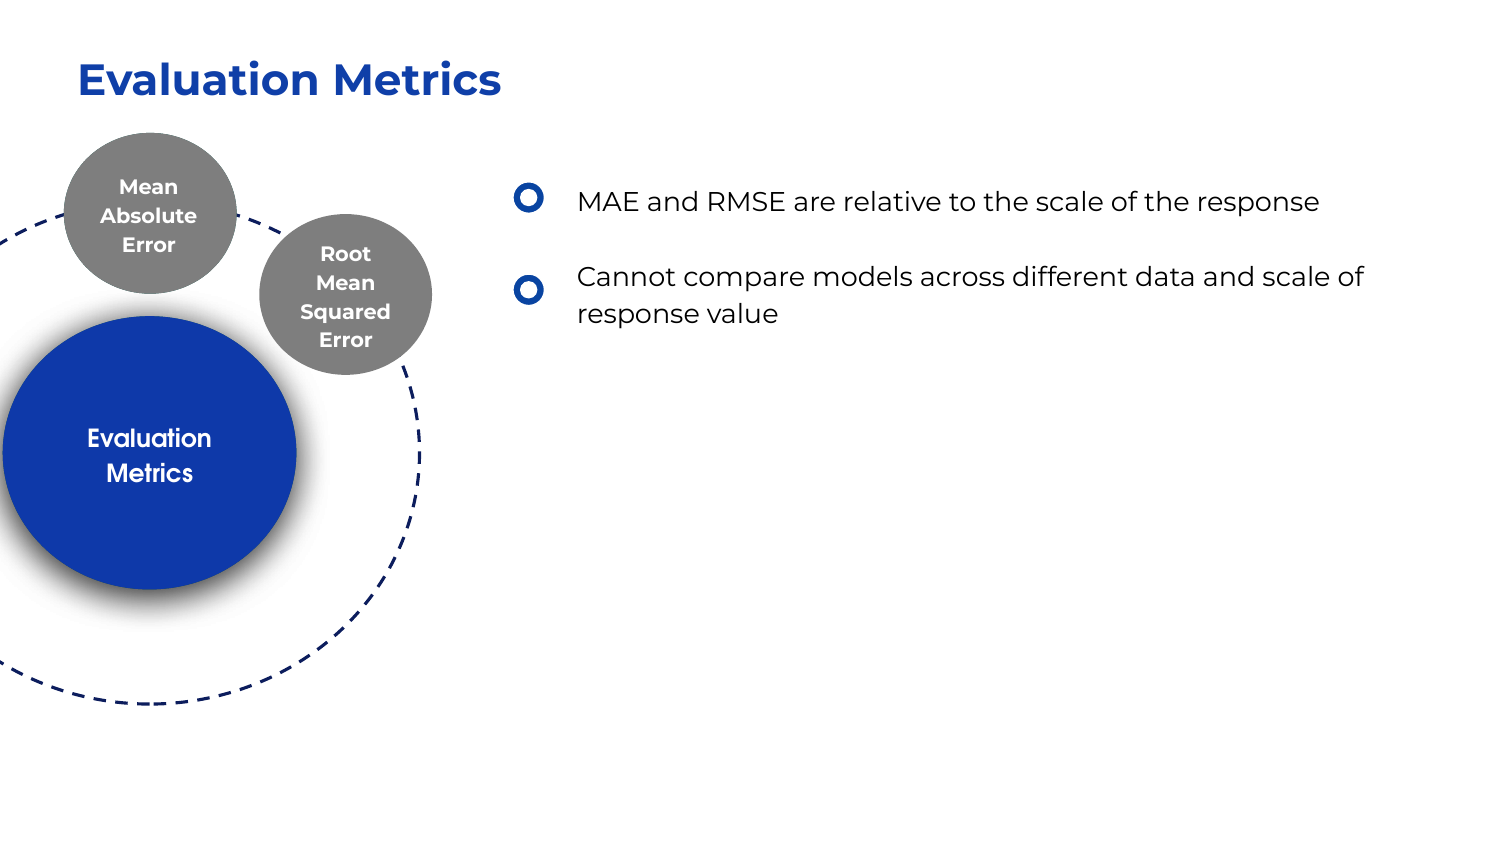

Evaluation Metrics

Lorem ipsum

Mean Absolute Error
MAE and RMSE are relative to the scale of the response

Root Mean Squared Error
Cannot compare models across different data and scale of response value

Lorem ipsum congue

Evaluation Metrics